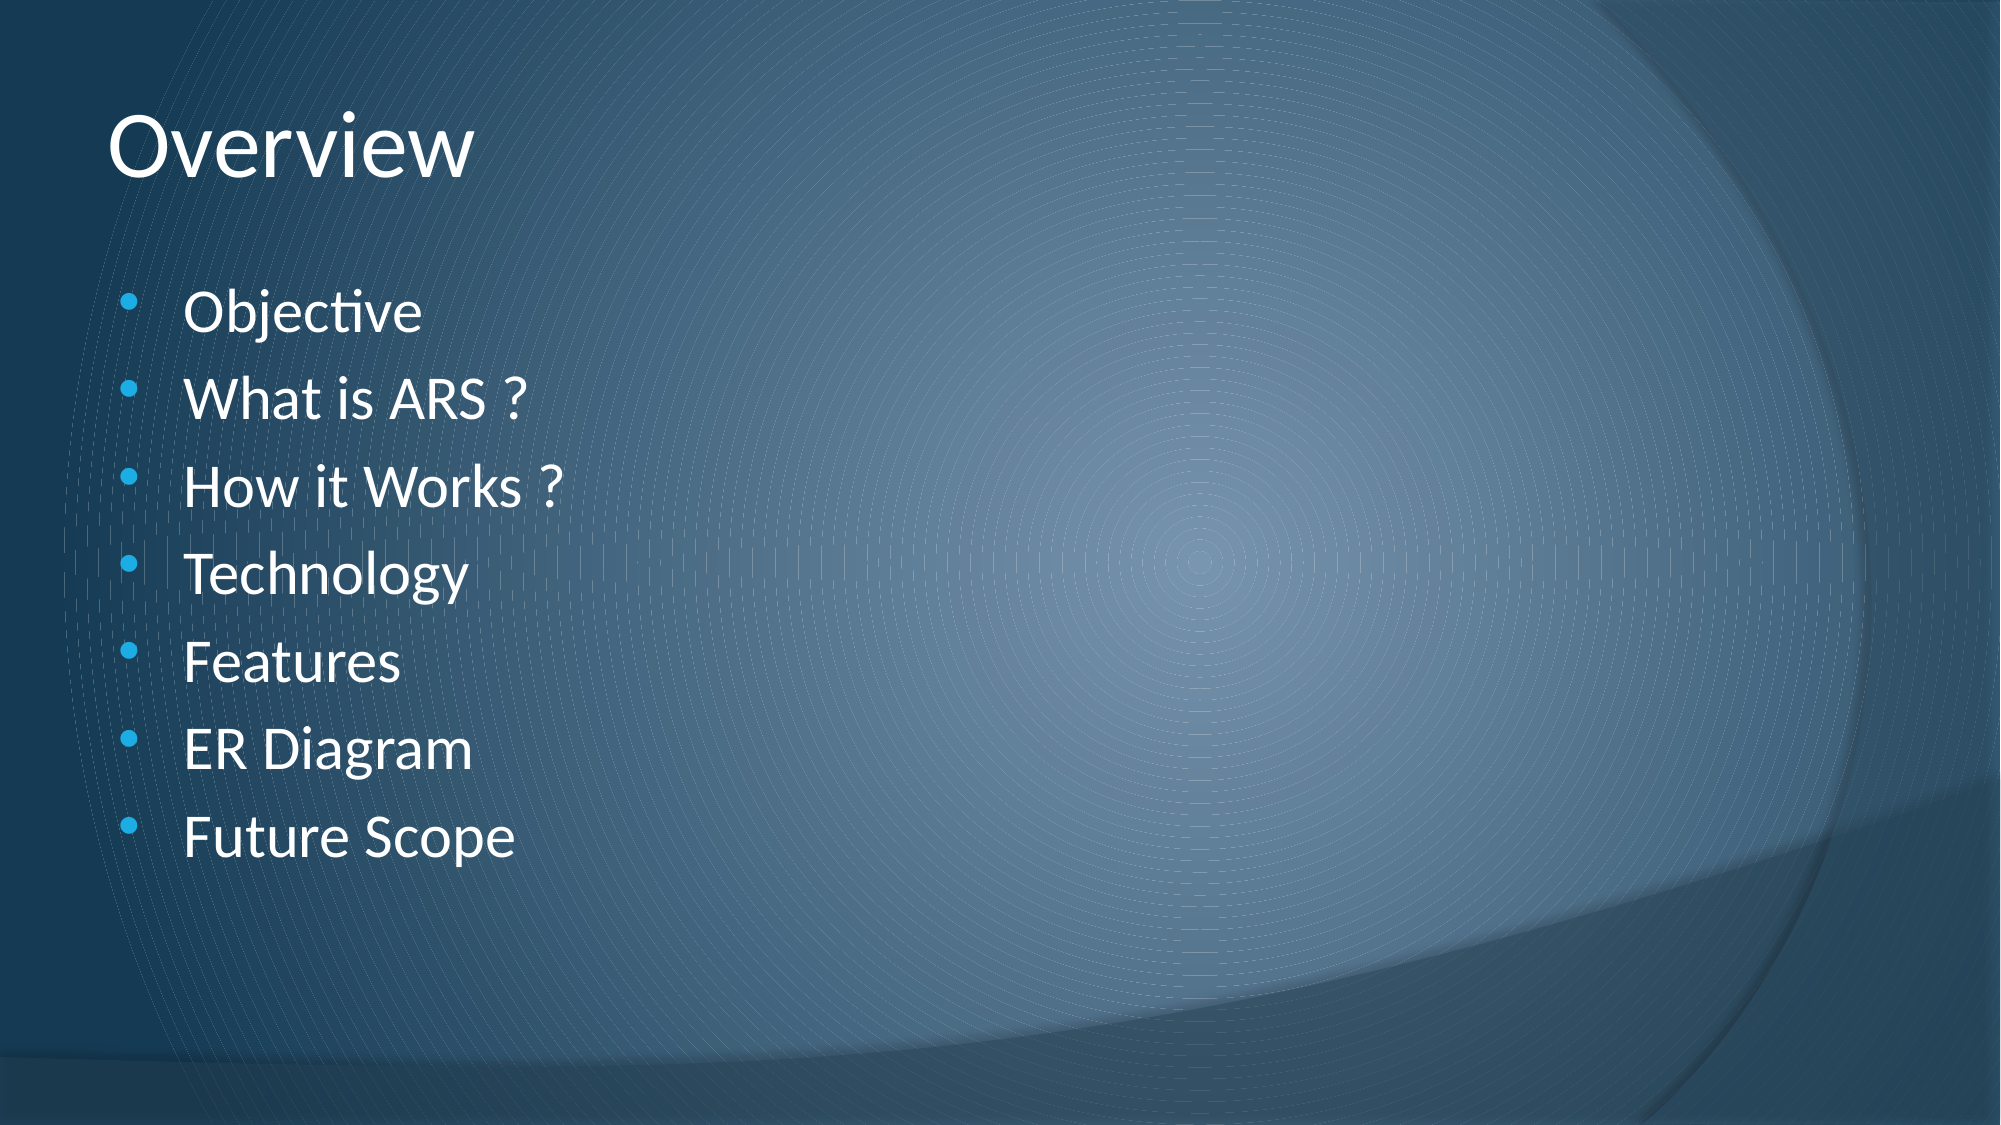

# Overview
Objective
What is ARS ?
How it Works ?
Technology
Features
ER Diagram
Future Scope